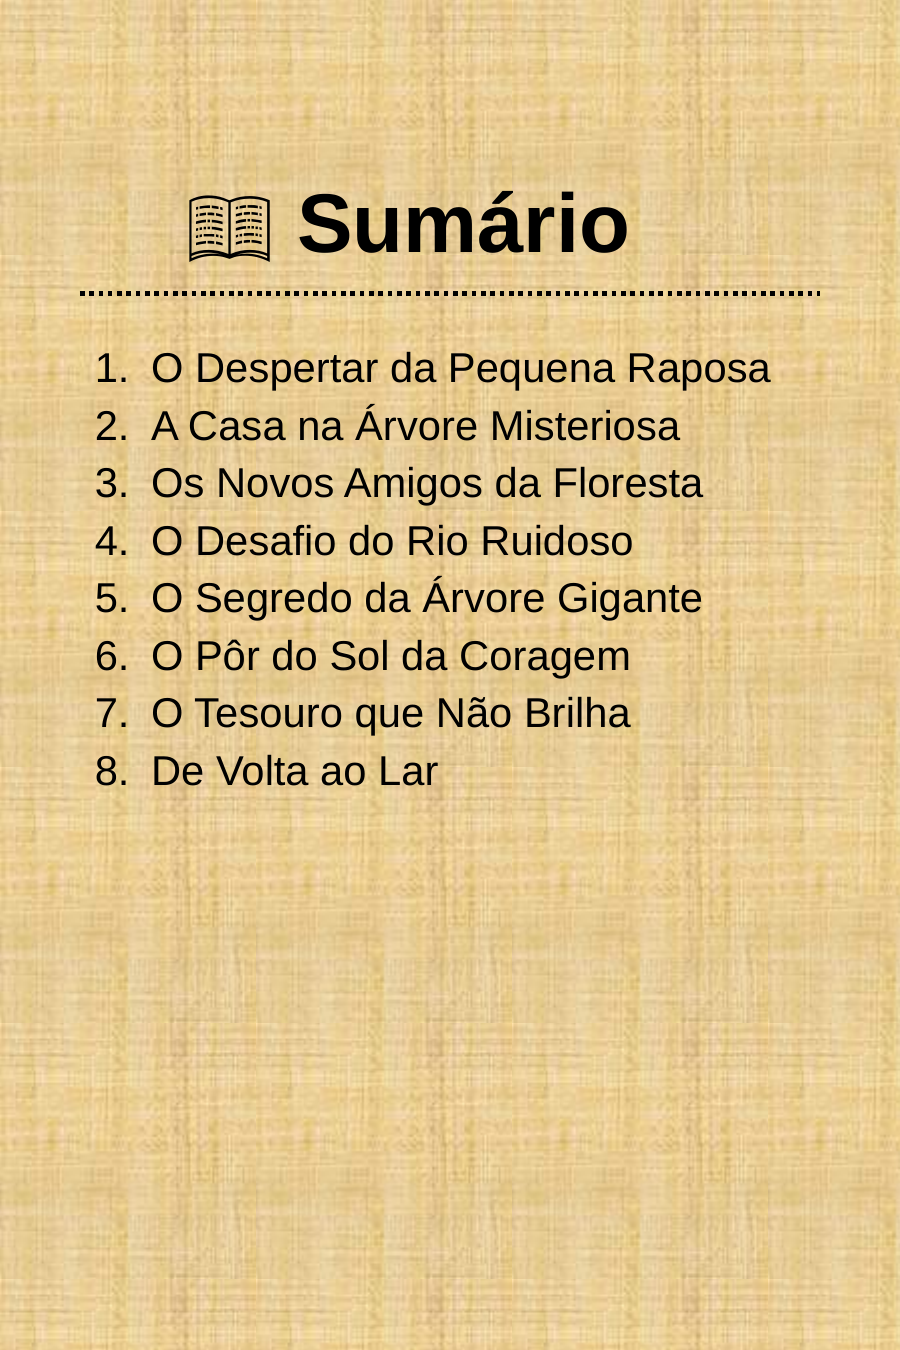

📖 Sumário

O Despertar da Pequena Raposa
A Casa na Árvore Misteriosa
Os Novos Amigos da Floresta
O Desafio do Rio Ruidoso
O Segredo da Árvore Gigante
O Pôr do Sol da Coragem
O Tesouro que Não Brilha
De Volta ao Lar